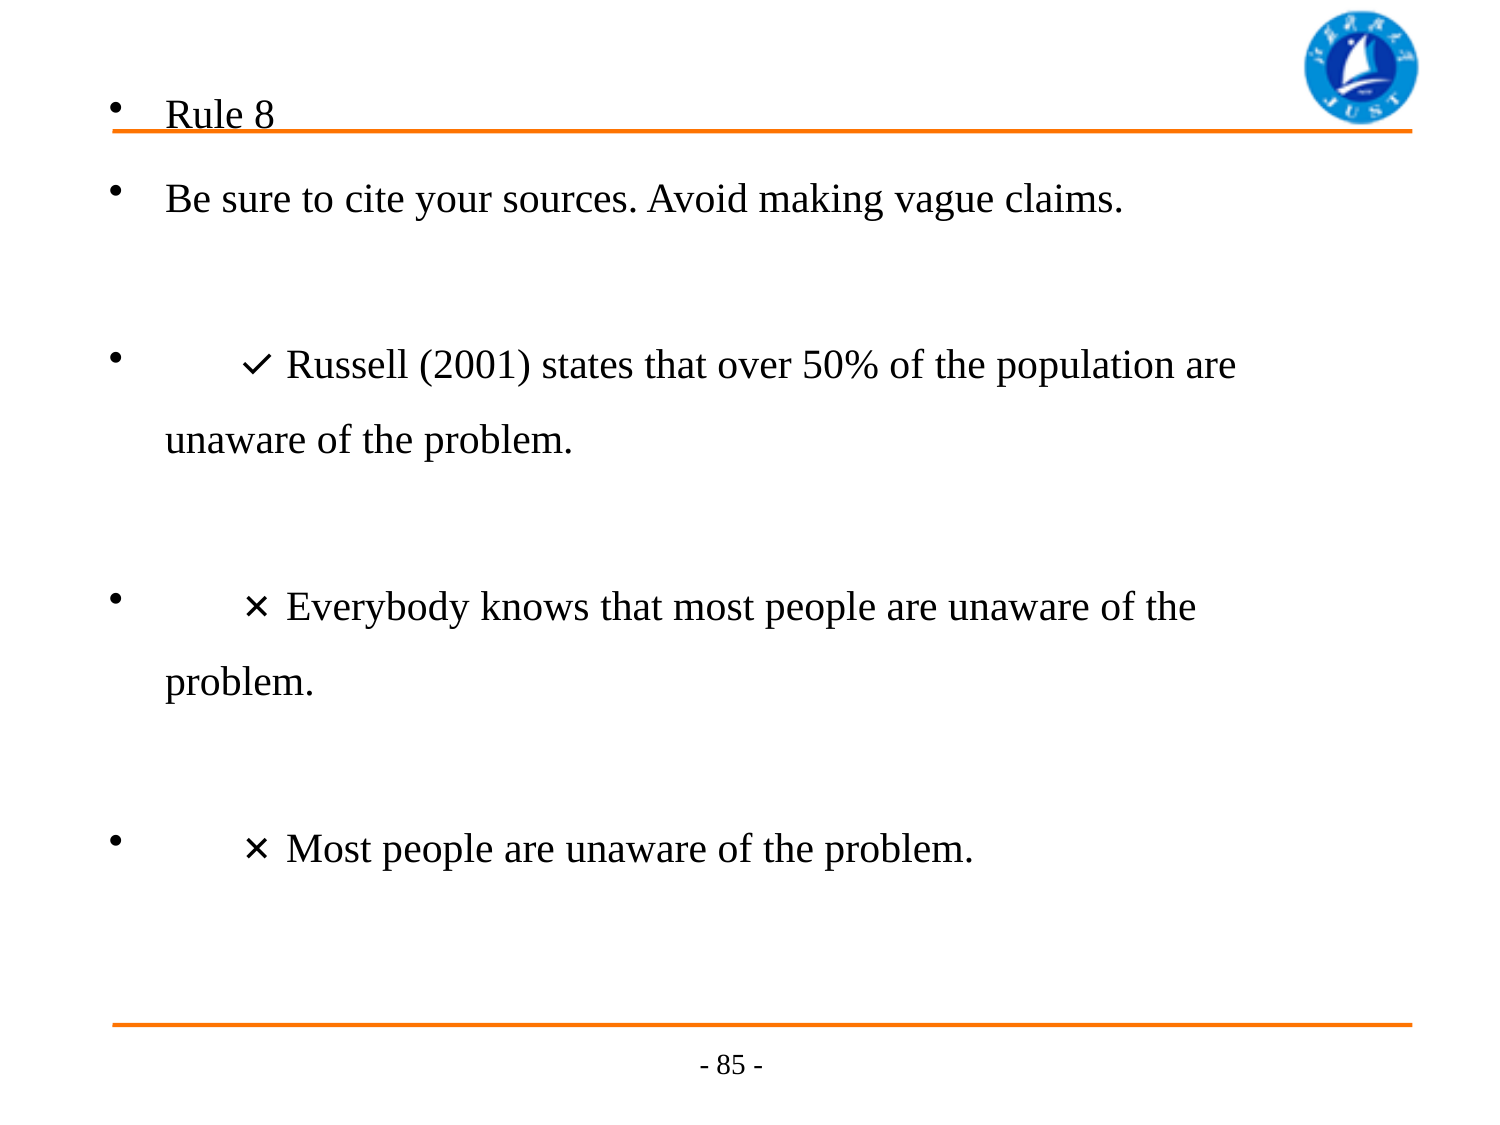

Rule 8
Be sure to cite your sources. Avoid making vague claims.

       ✓ Russell (2001) states that over 50% of the population are unaware of the problem.

       ✗ Everybody knows that most people are unaware of the problem.

       ✗ Most people are unaware of the problem.
- 85 -